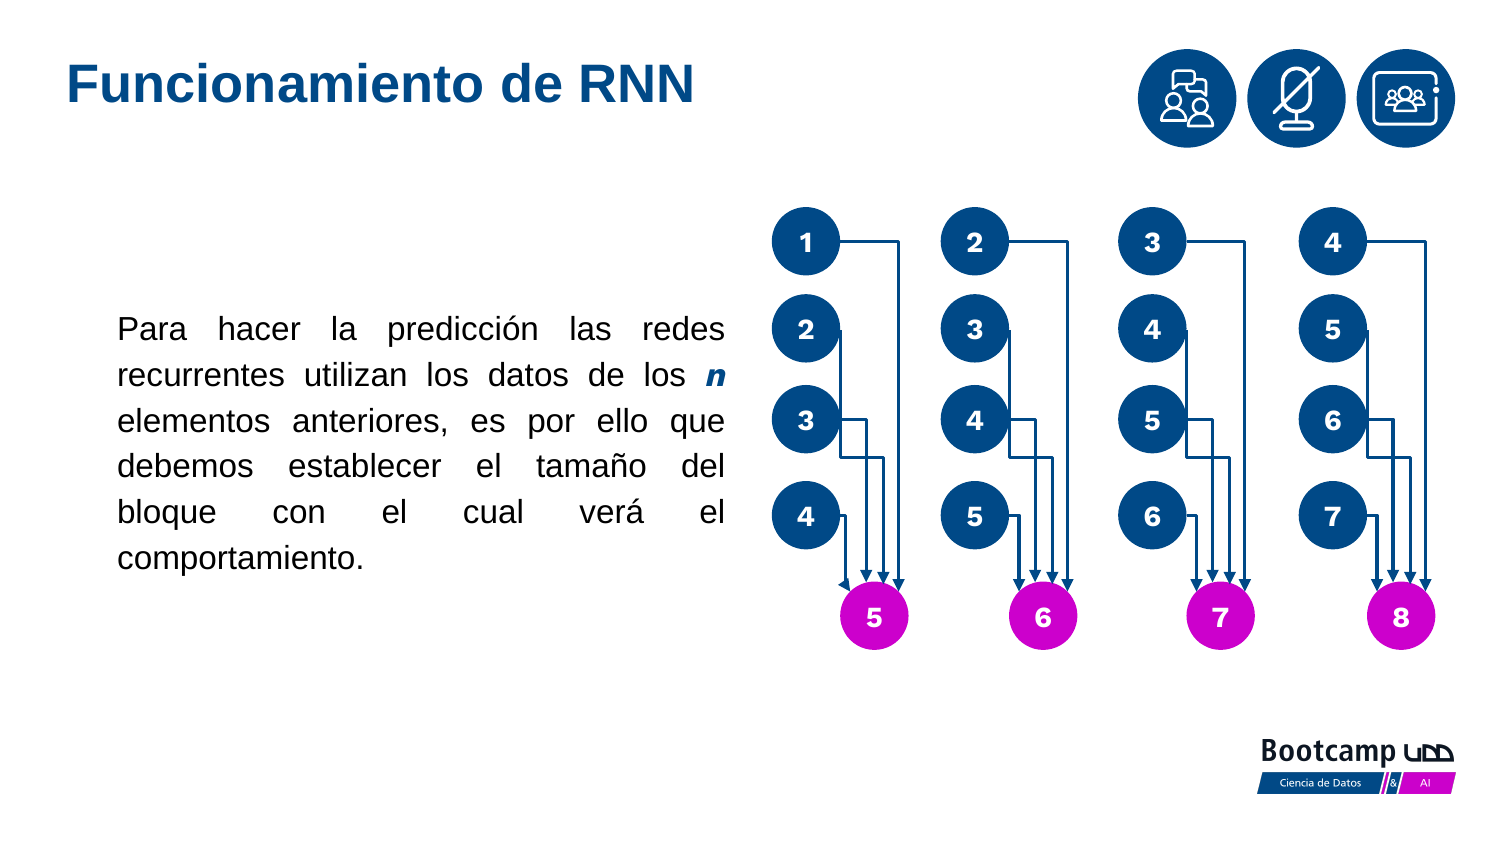

# Funcionamiento de RNN
1
2
3
4
Para hacer la predicción las redes recurrentes utilizan los datos de los n elementos anteriores, es por ello que debemos establecer el tamaño del bloque con el cual verá el comportamiento.
2
3
4
5
3
4
5
6
4
5
6
7
5
6
7
8